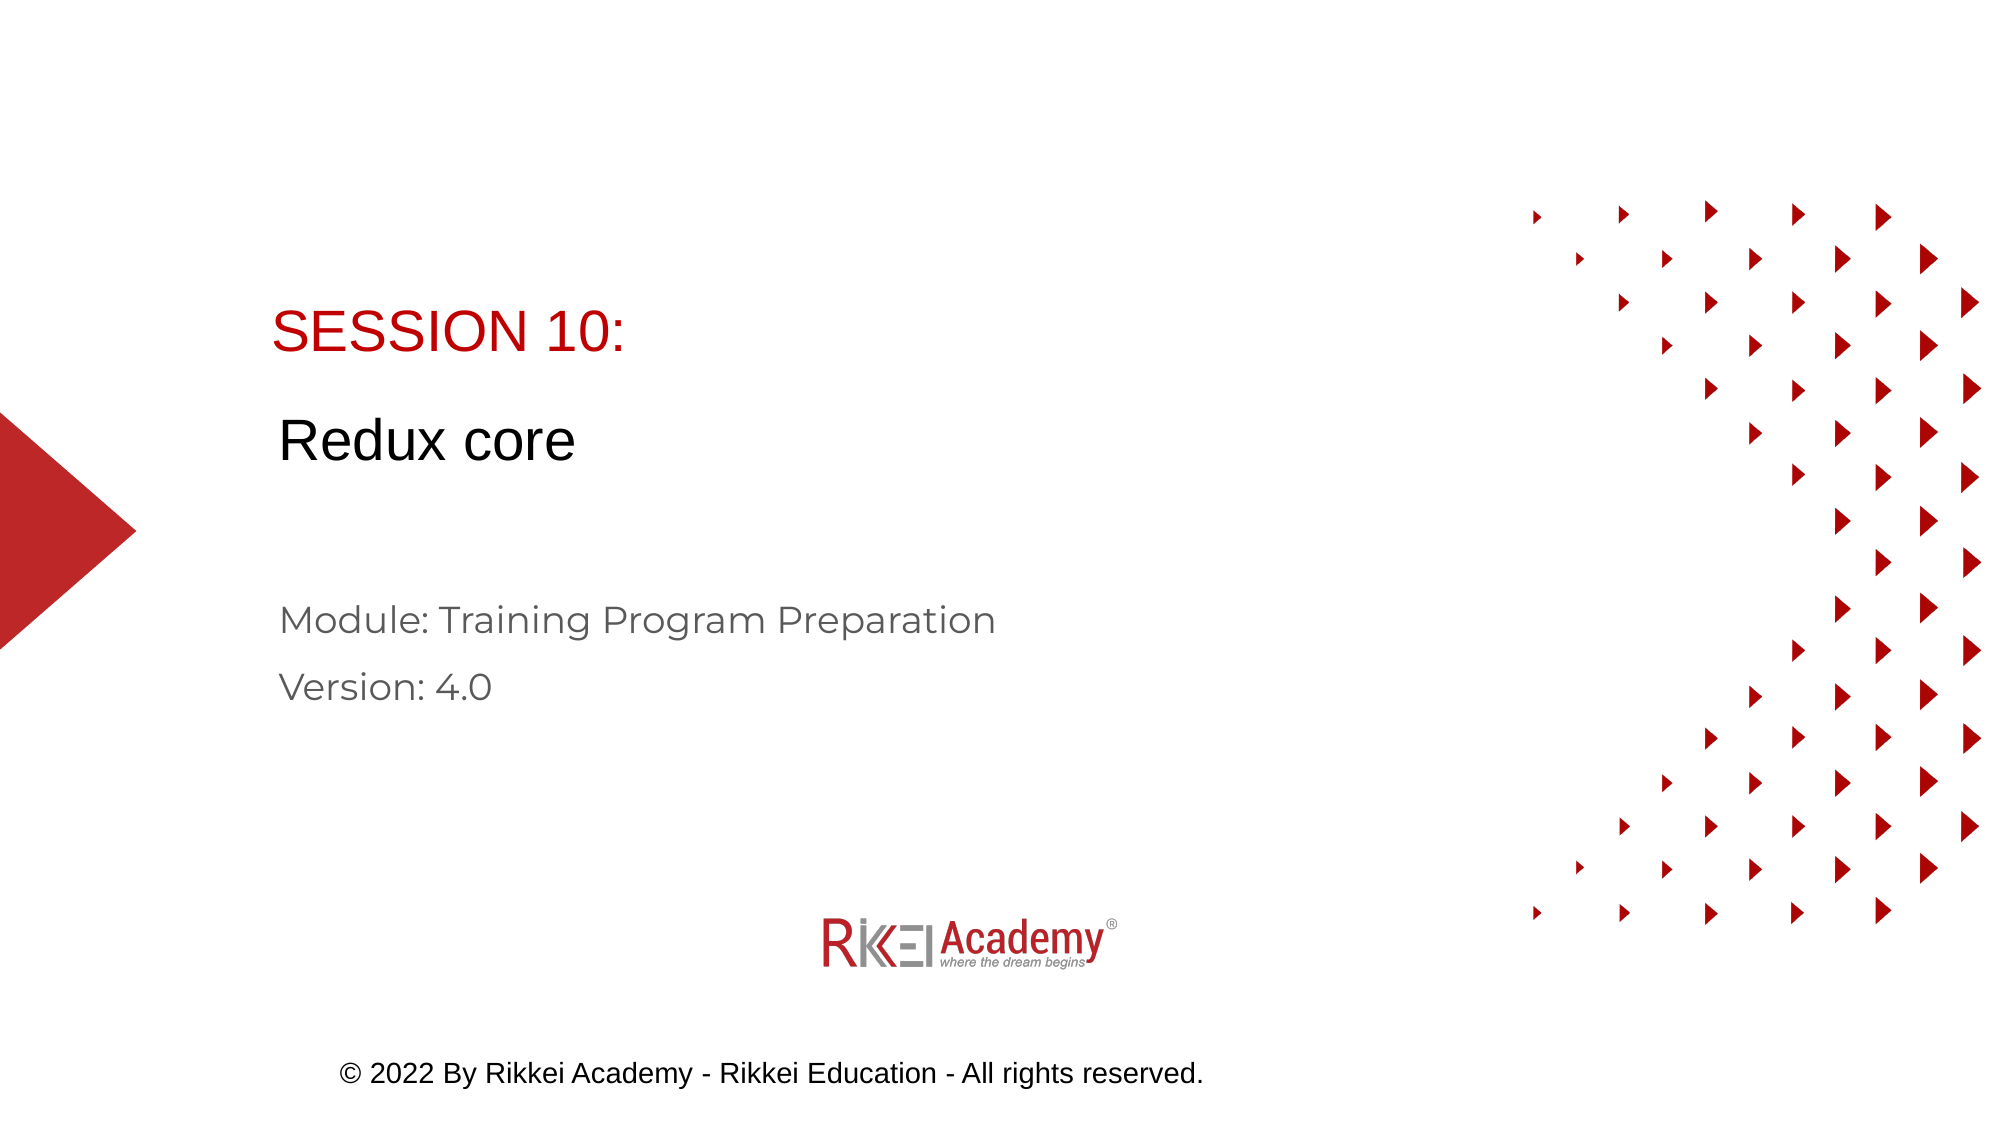

SESSION 10:
# Redux core
Module: Training Program Preparation
Version: 4.0